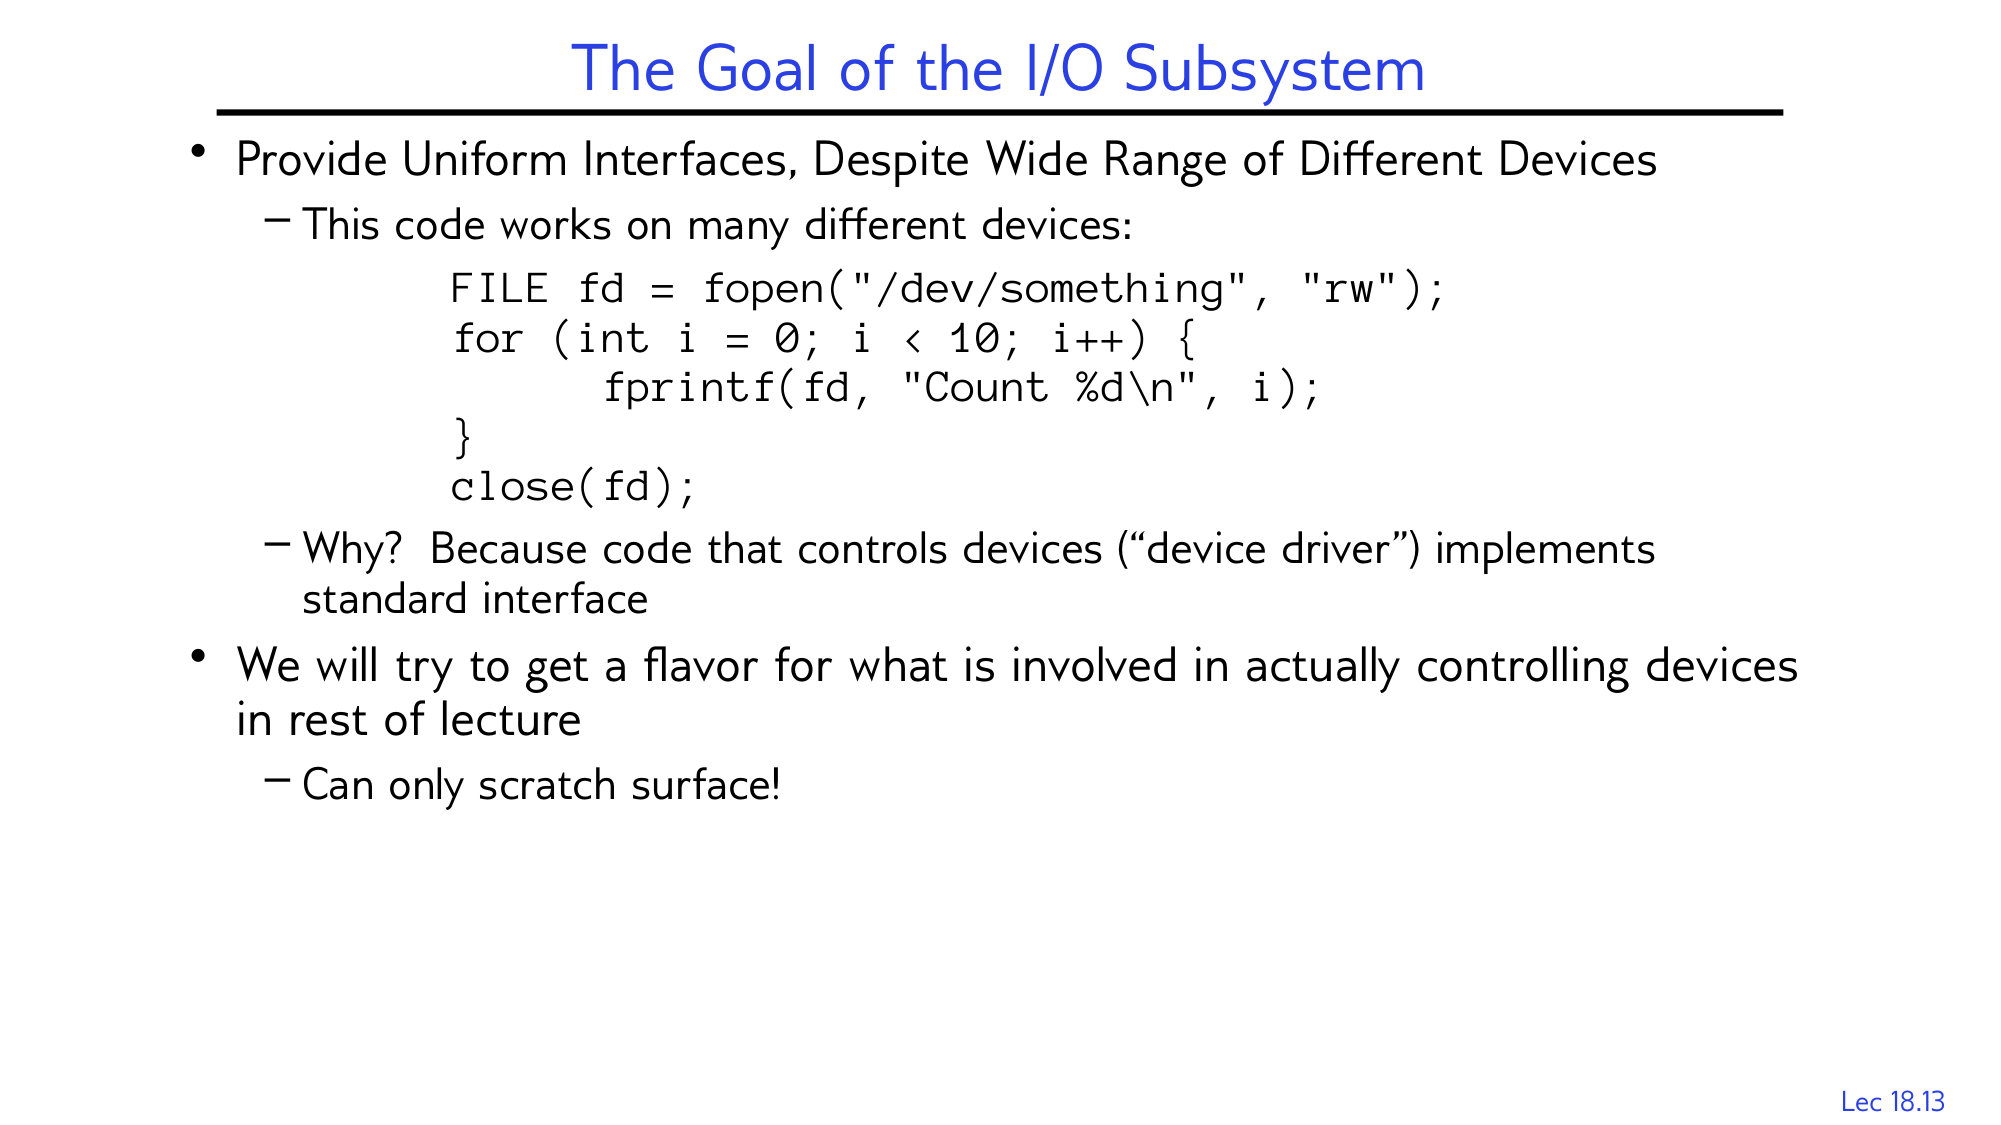

# The Goal of the I/O Subsystem
Provide Uniform Interfaces, Despite Wide Range of Different Devices
This code works on many different devices:
		FILE fd = fopen("/dev/something", "rw");
	for (int i = 0; i < 10; i++) {
		fprintf(fd, "Count %d\n", i);
	}
	close(fd);
Why?  Because code that controls devices (“device driver”) implements standard interface
We will try to get a flavor for what is involved in actually controlling devices in rest of lecture
Can only scratch surface!